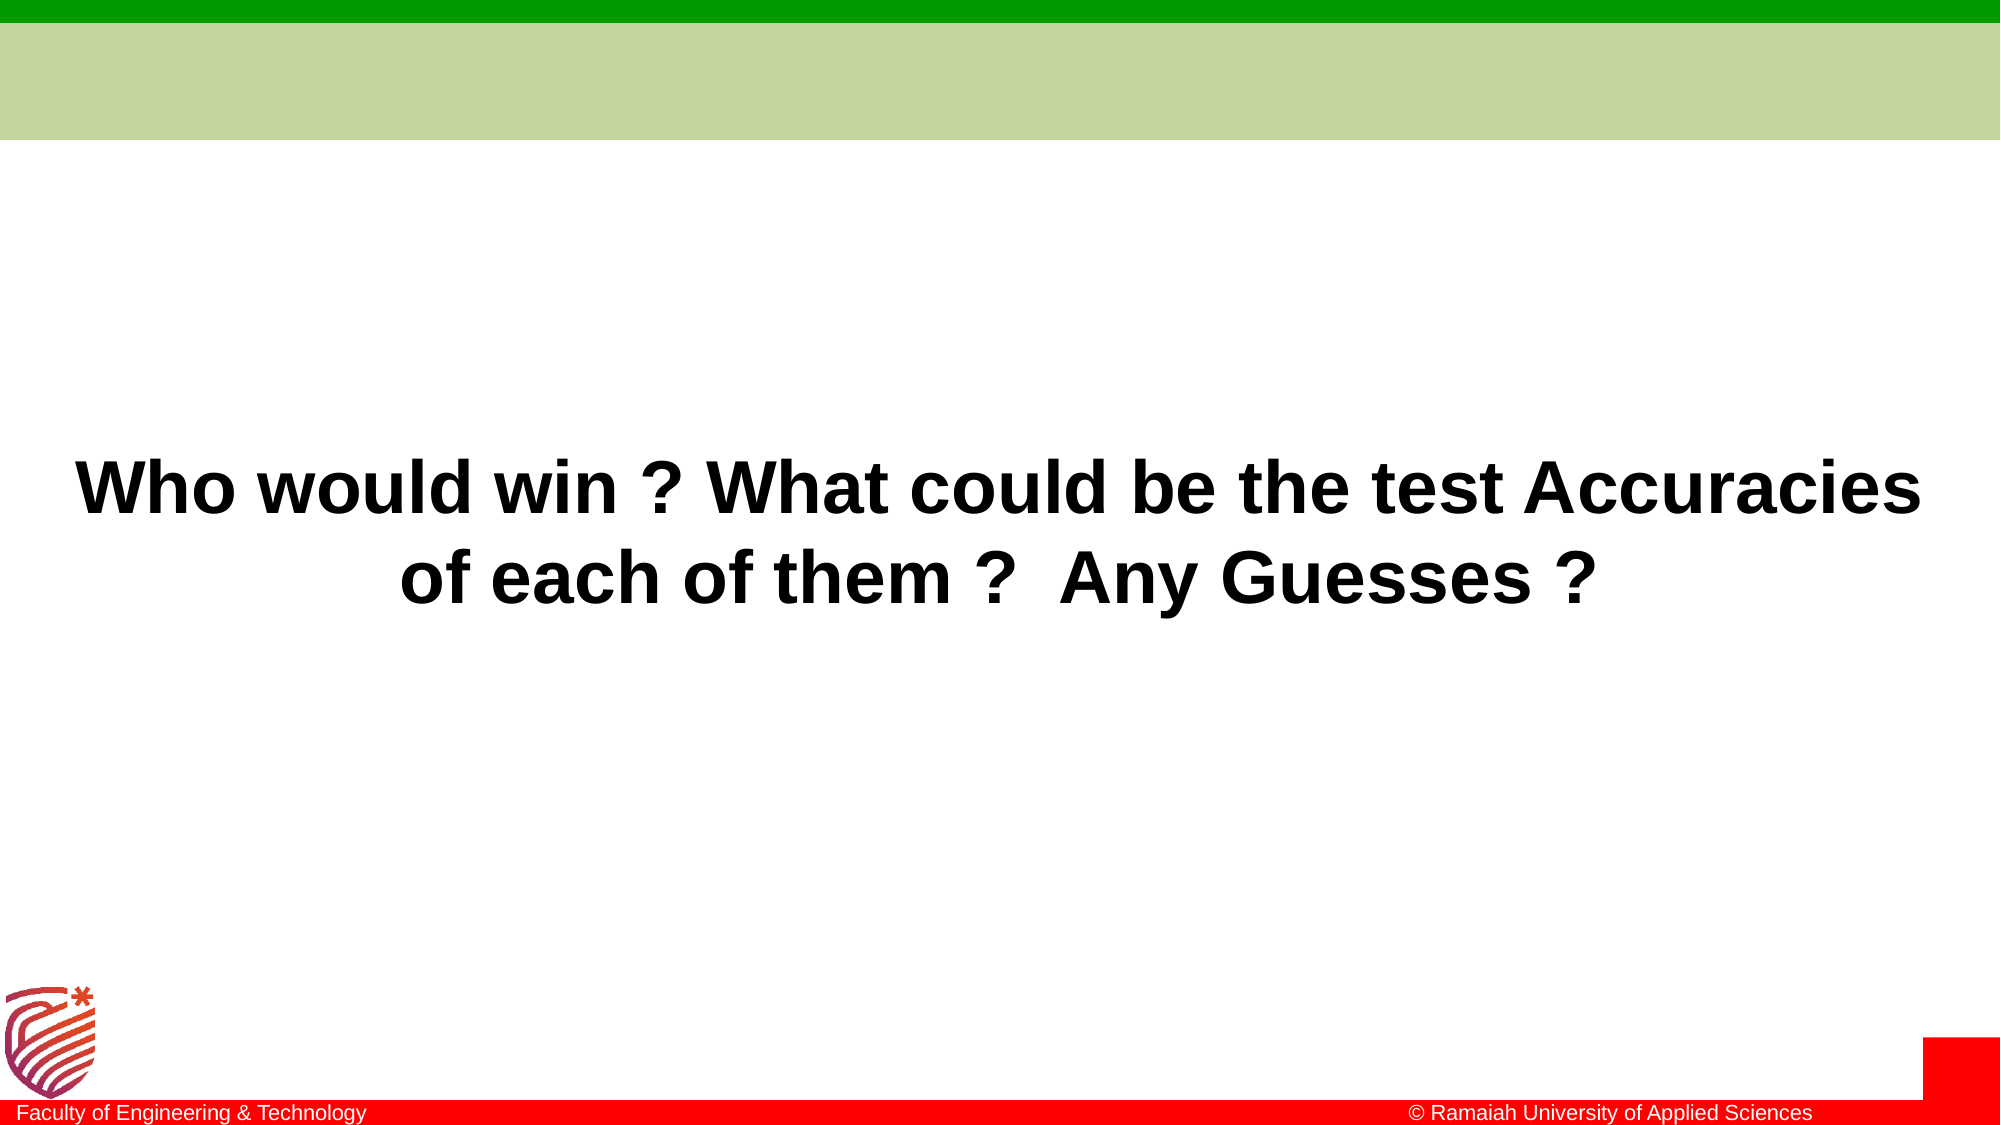

# Who would win ? What could be the test Accuracies of each of them ?  Any Guesses ?